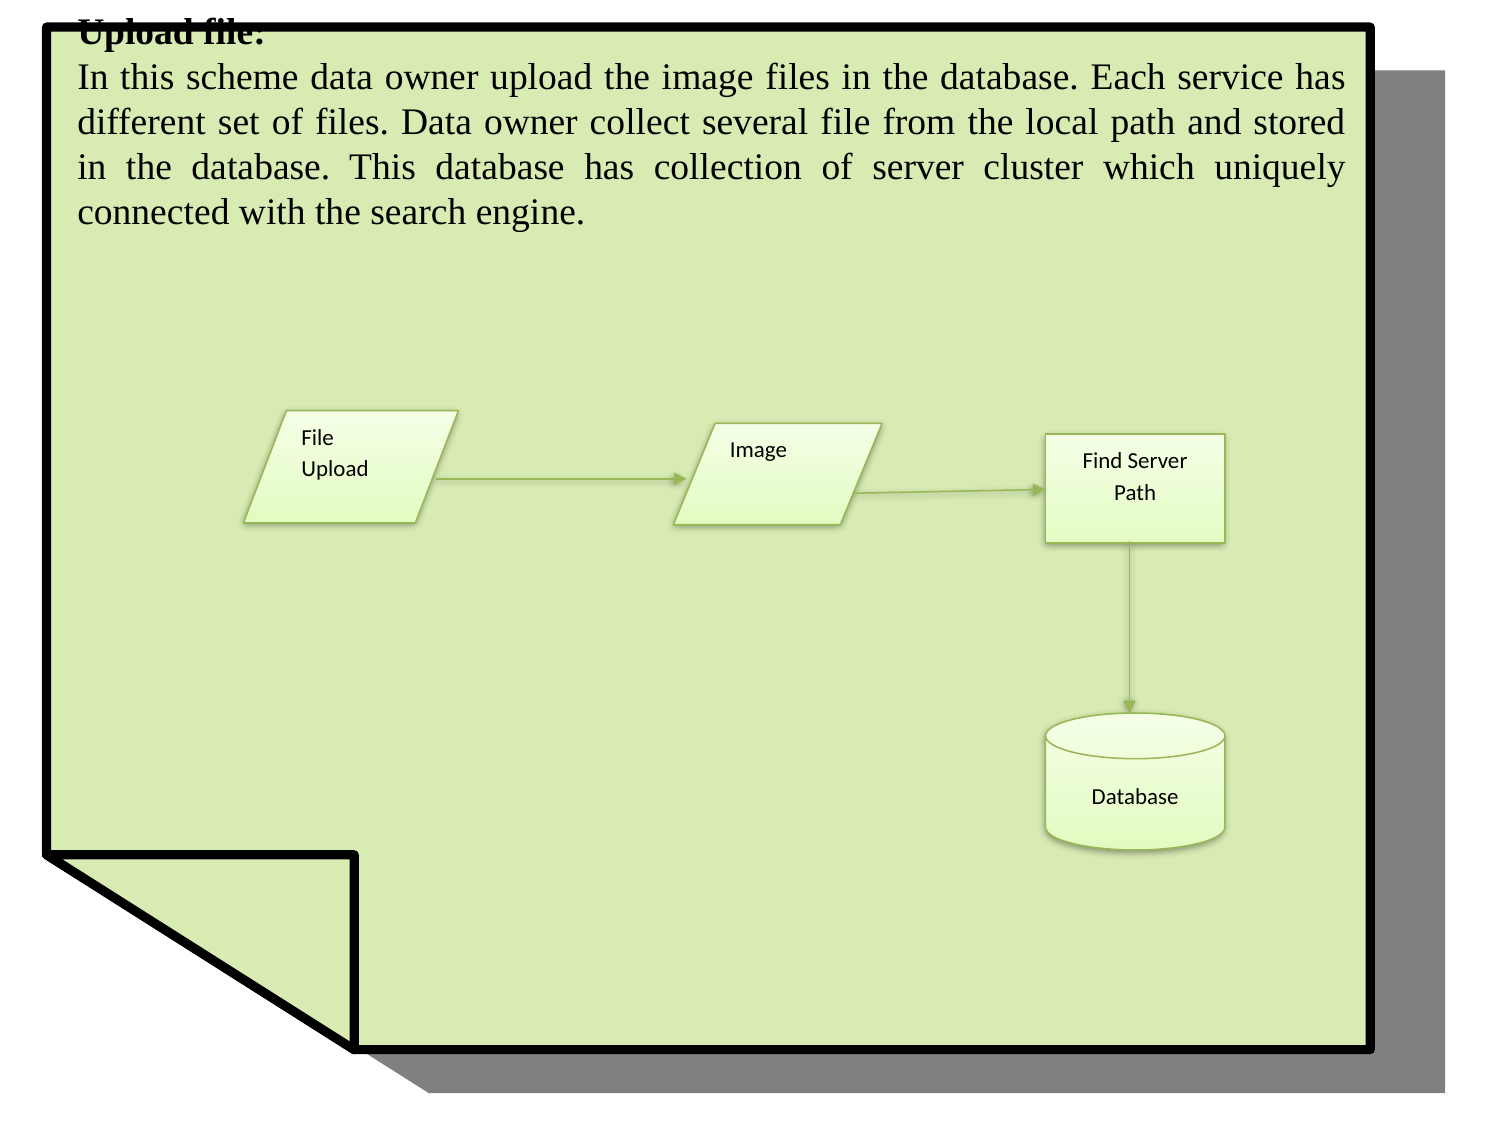

Upload file:
In this scheme data owner upload the image files in the database. Each service has different set of files. Data owner collect several file from the local path and stored in the database. This database has collection of server cluster which uniquely connected with the search engine.
File Upload
Image
Find Server Path

Database